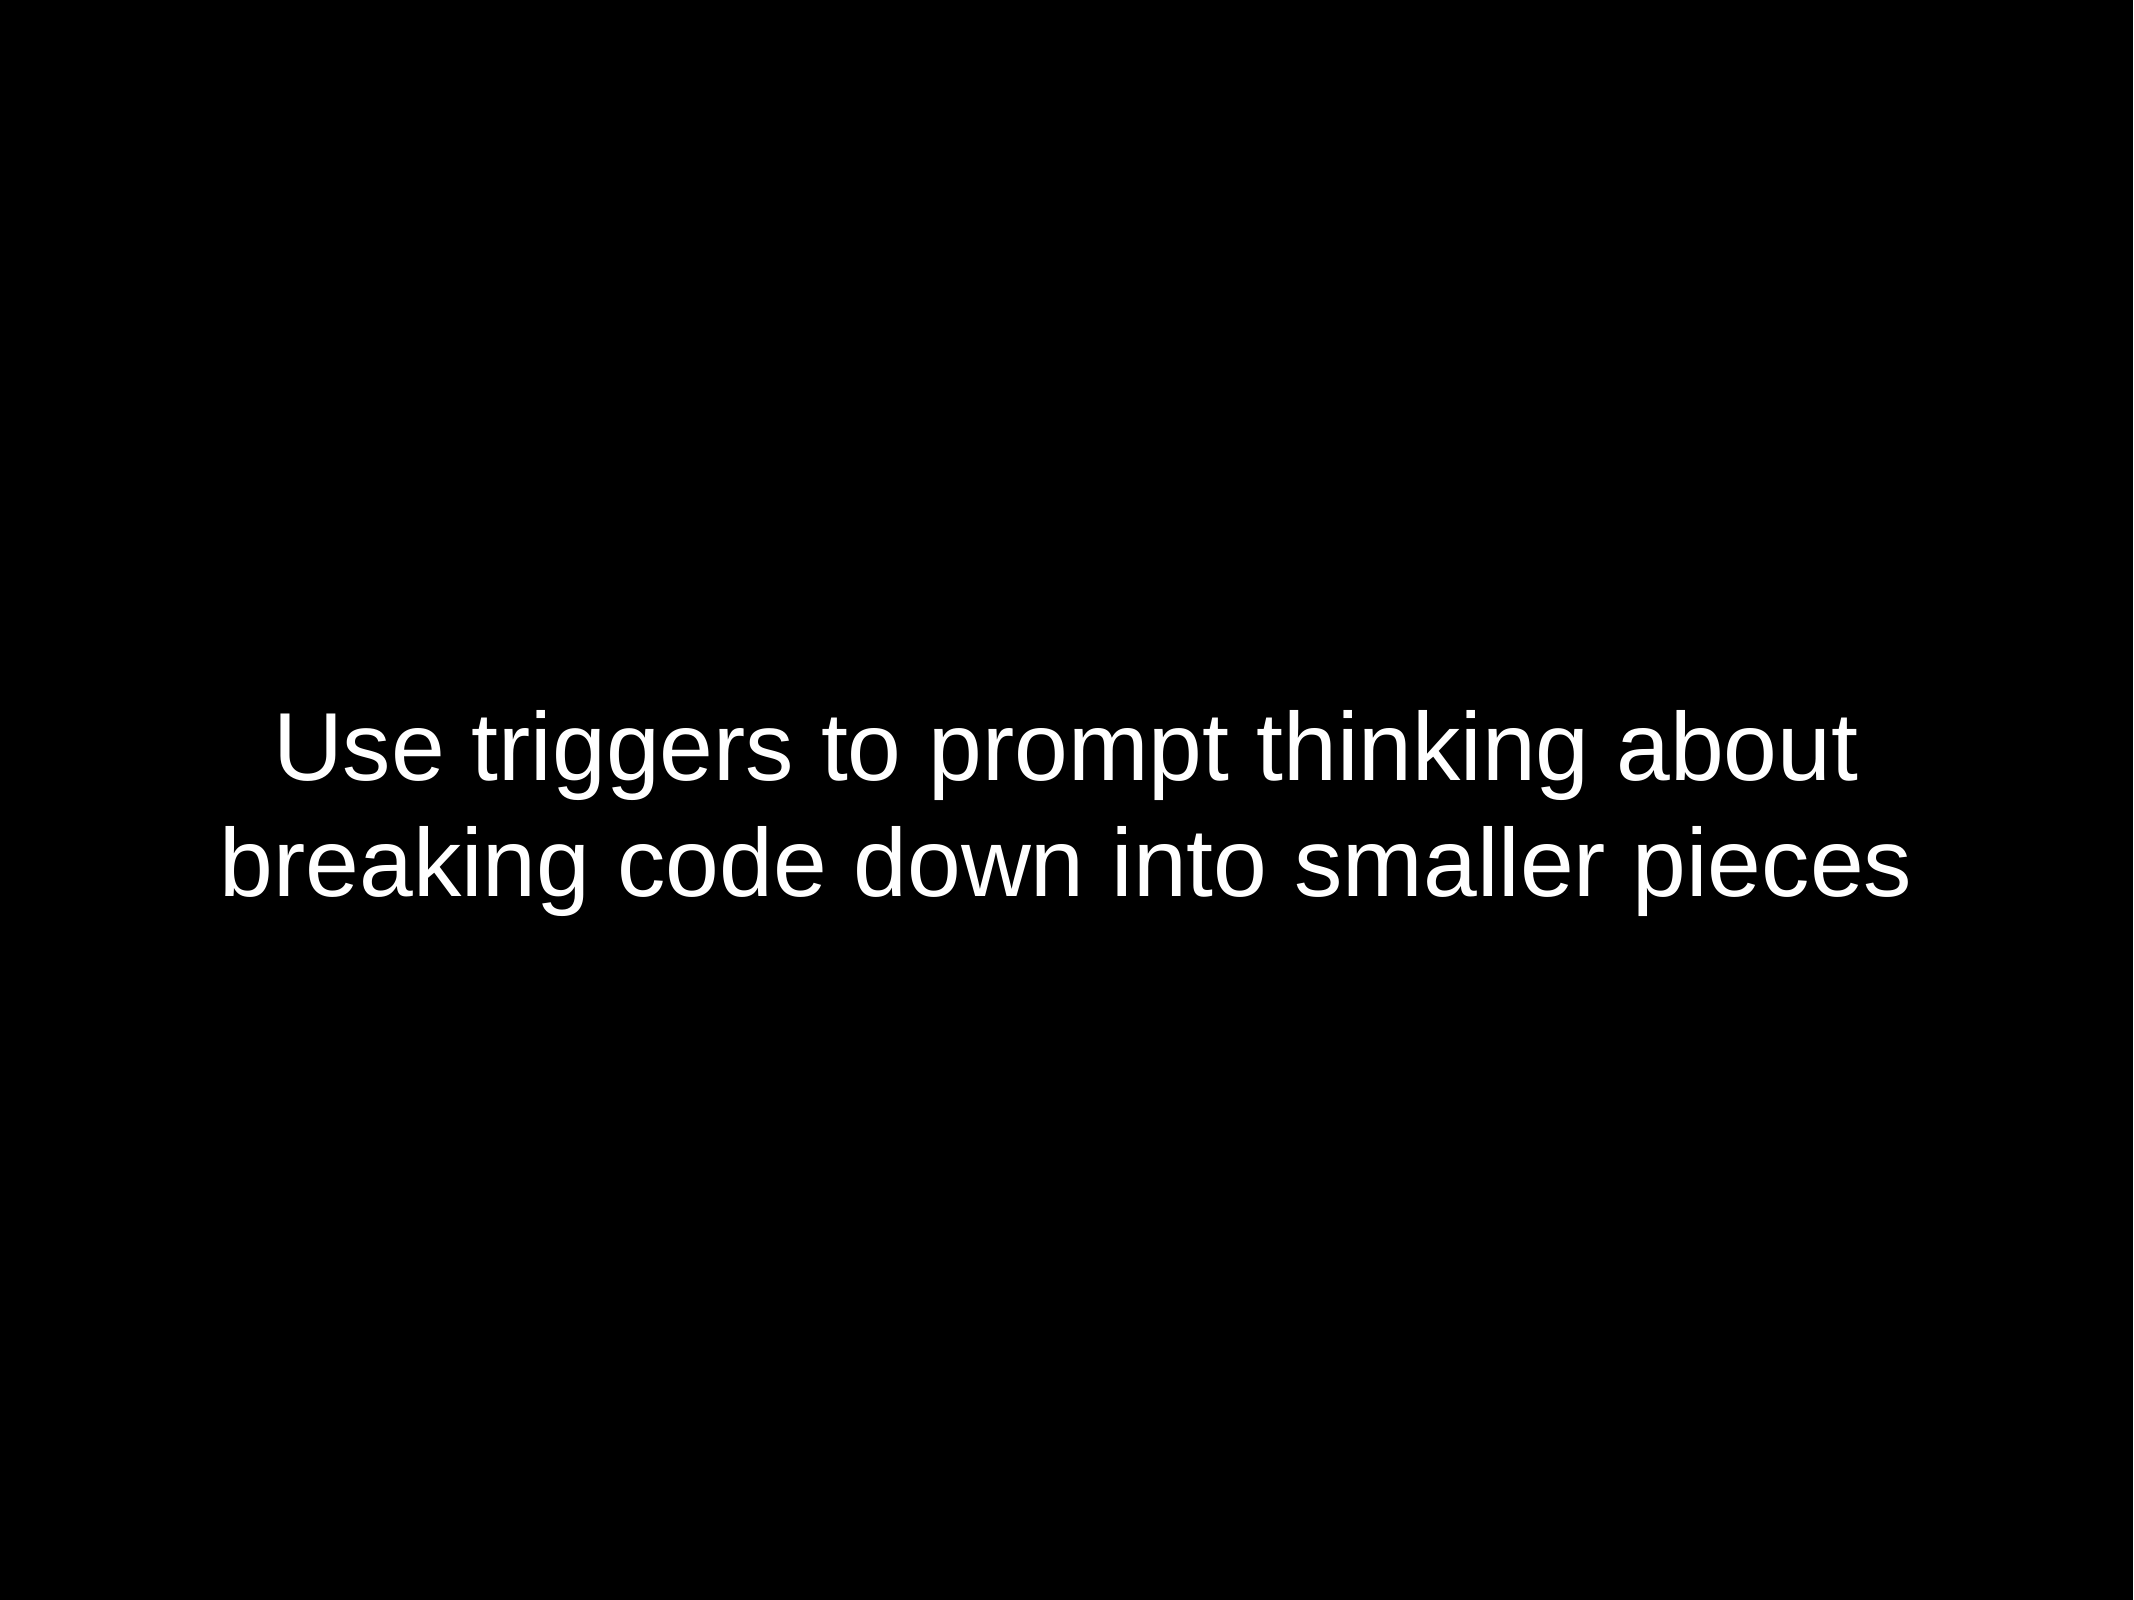

# Use triggers to prompt thinking about breaking code down into smaller pieces